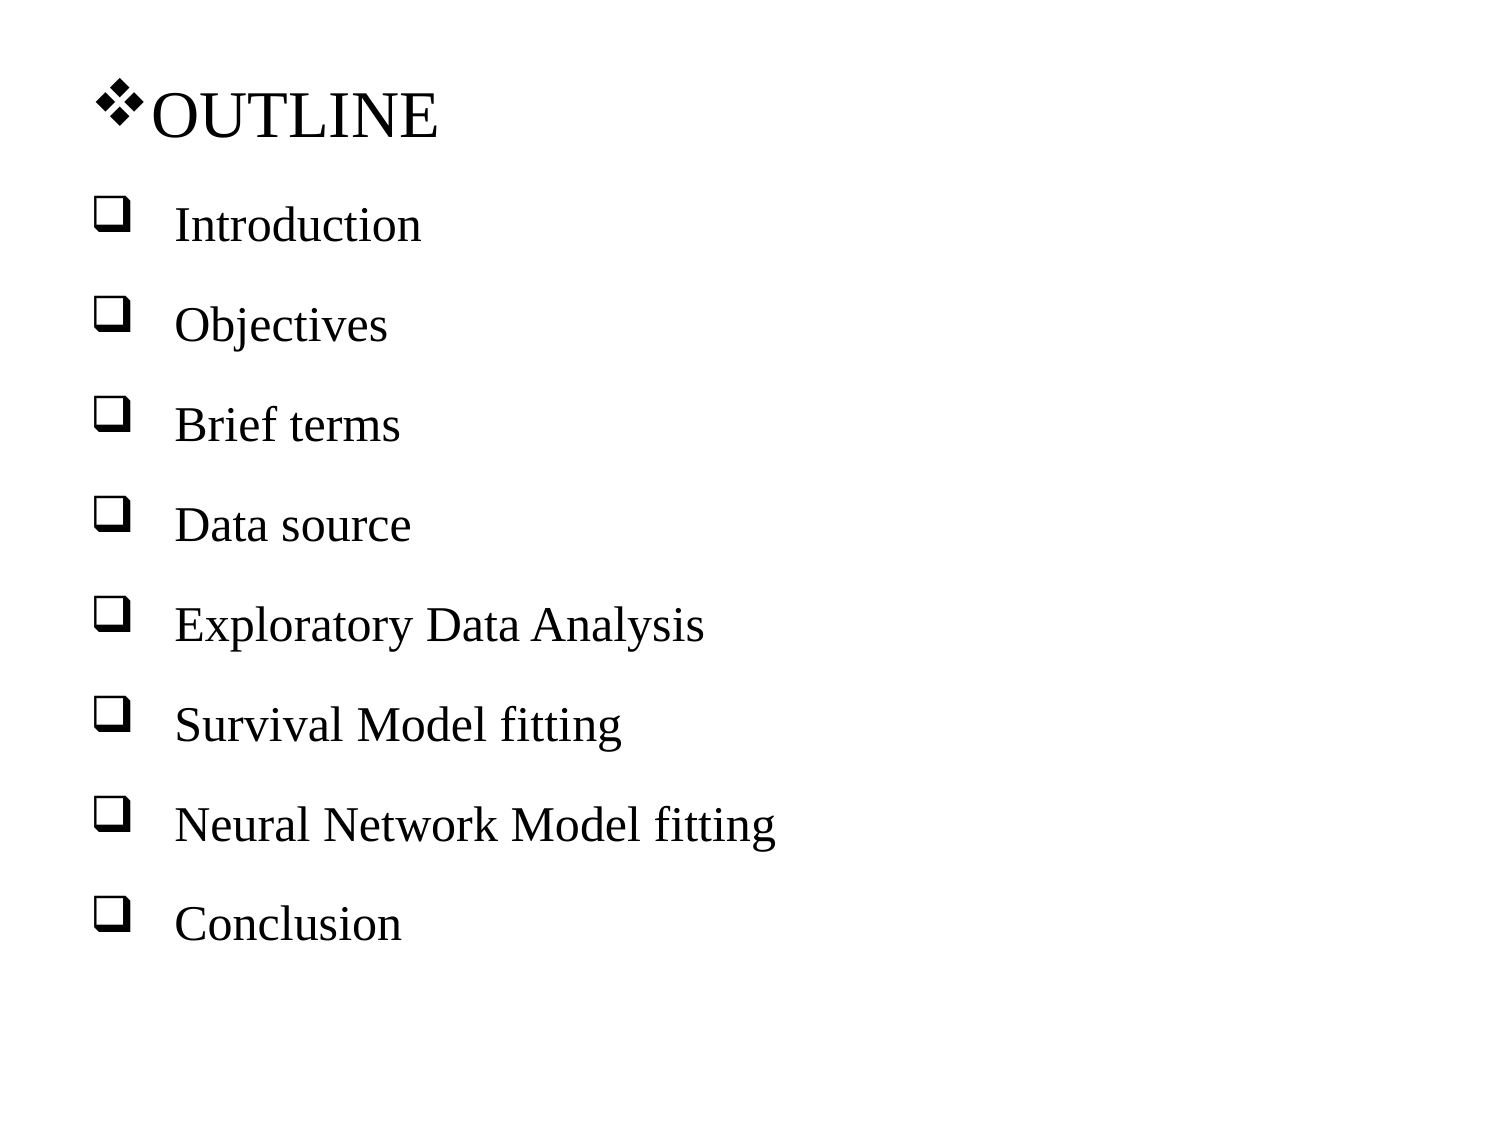

OUTLINE
Introduction
Objectives
Brief terms
Data source
Exploratory Data Analysis
Survival Model fitting
Neural Network Model fitting
Conclusion